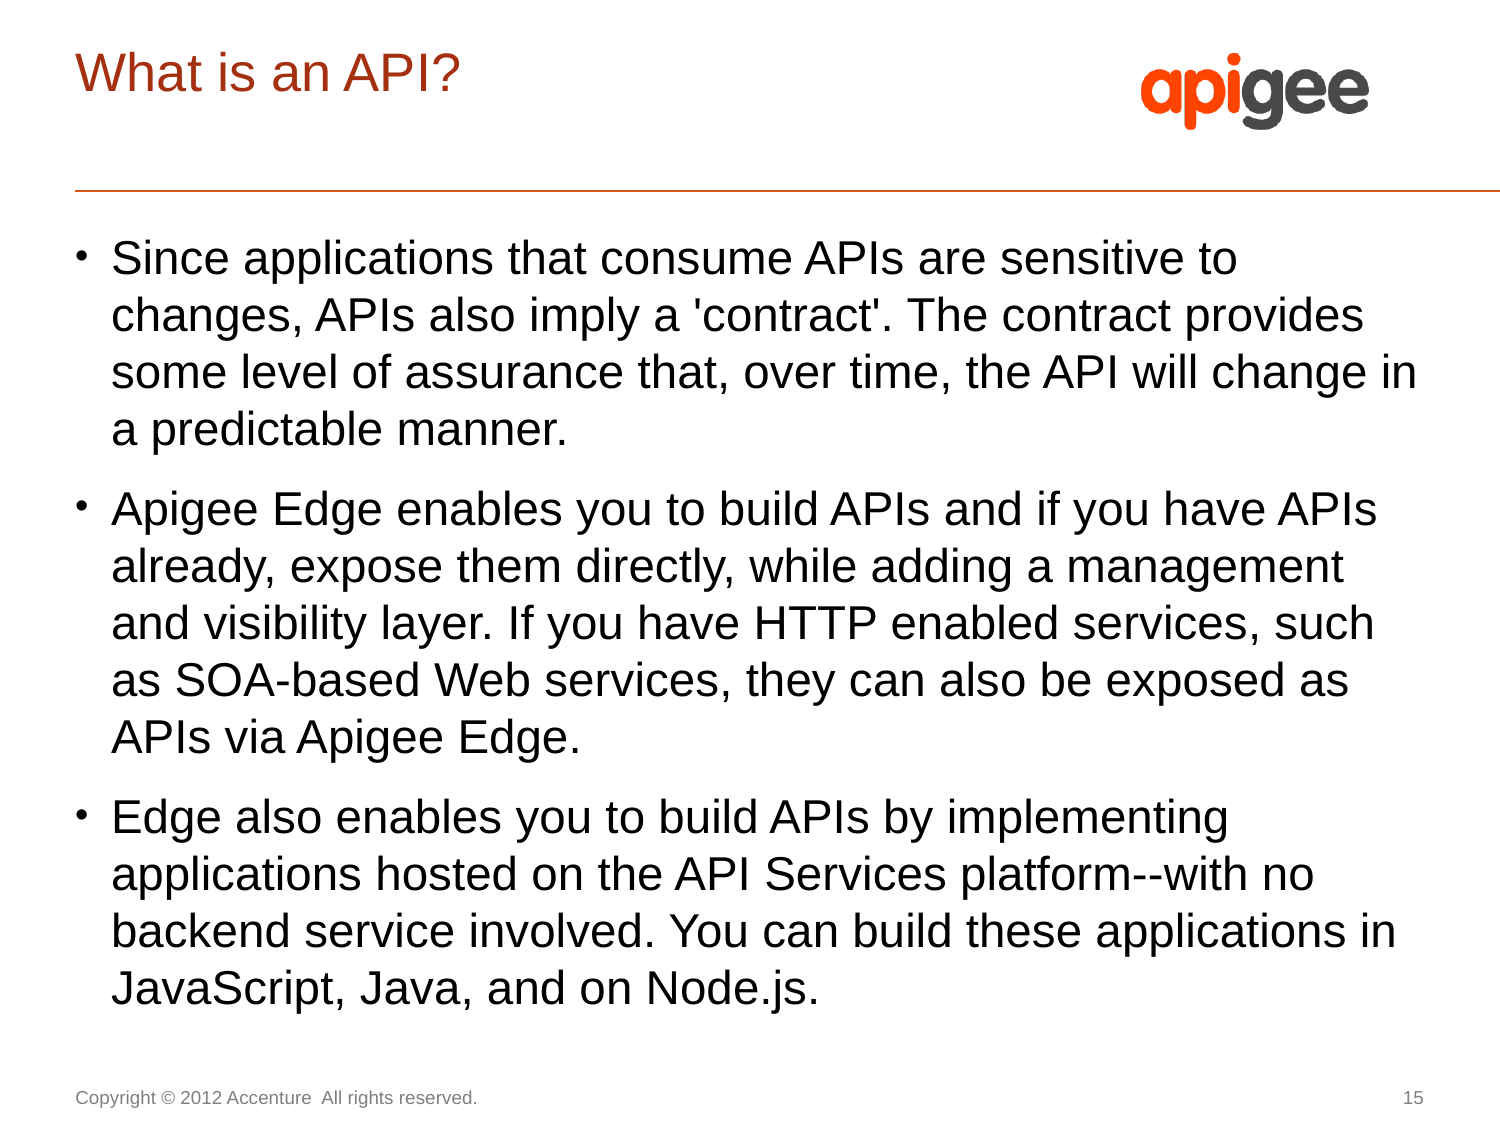

# What is an API?
Since applications that consume APIs are sensitive to changes, APIs also imply a 'contract'. The contract provides some level of assurance that, over time, the API will change in a predictable manner.
Apigee Edge enables you to build APIs and if you have APIs already, expose them directly, while adding a management and visibility layer. If you have HTTP enabled services, such as SOA-based Web services, they can also be exposed as APIs via Apigee Edge.
Edge also enables you to build APIs by implementing applications hosted on the API Services platform--with no backend service involved. You can build these applications in JavaScript, Java, and on Node.js.